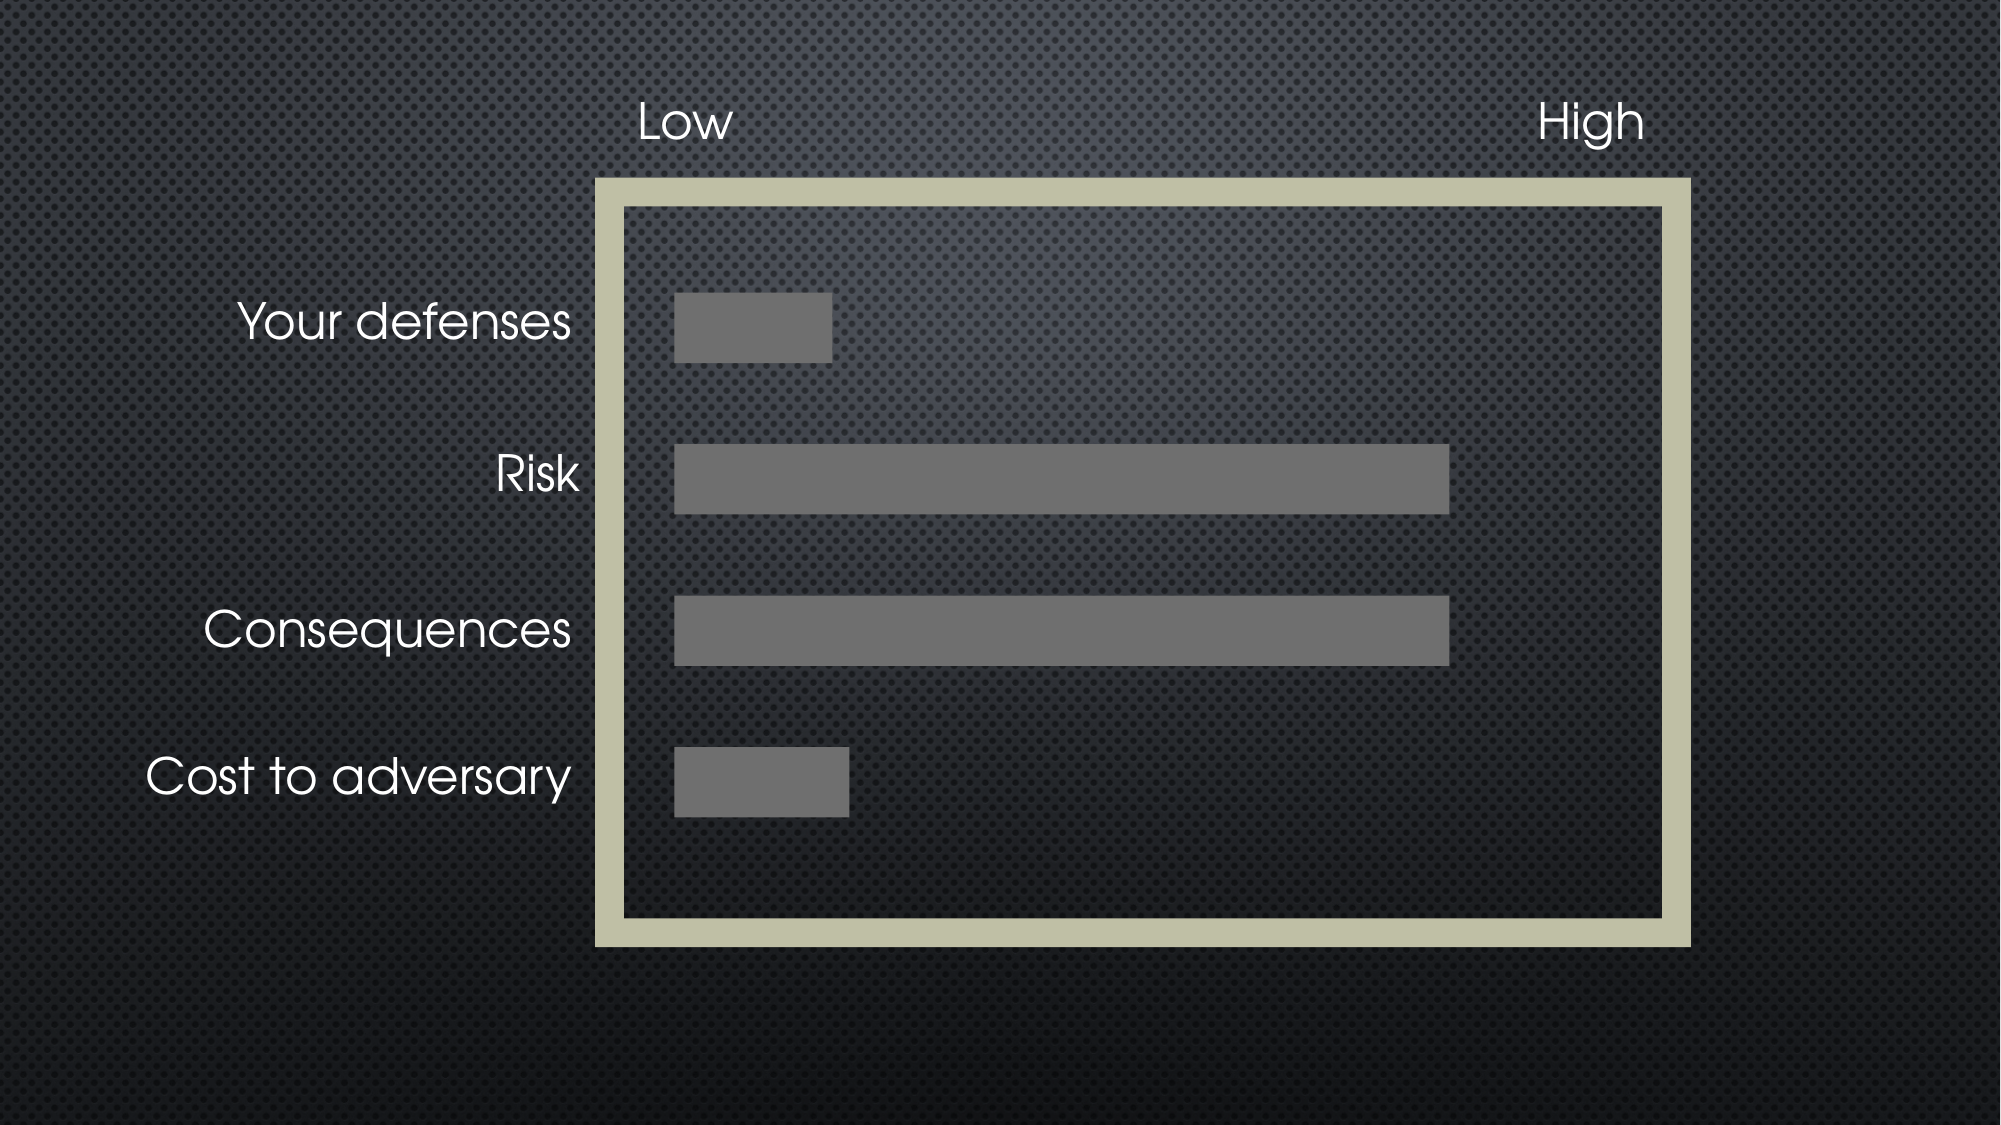

Low
High

Your defenses

Risk

Consequences

Cost to adversary